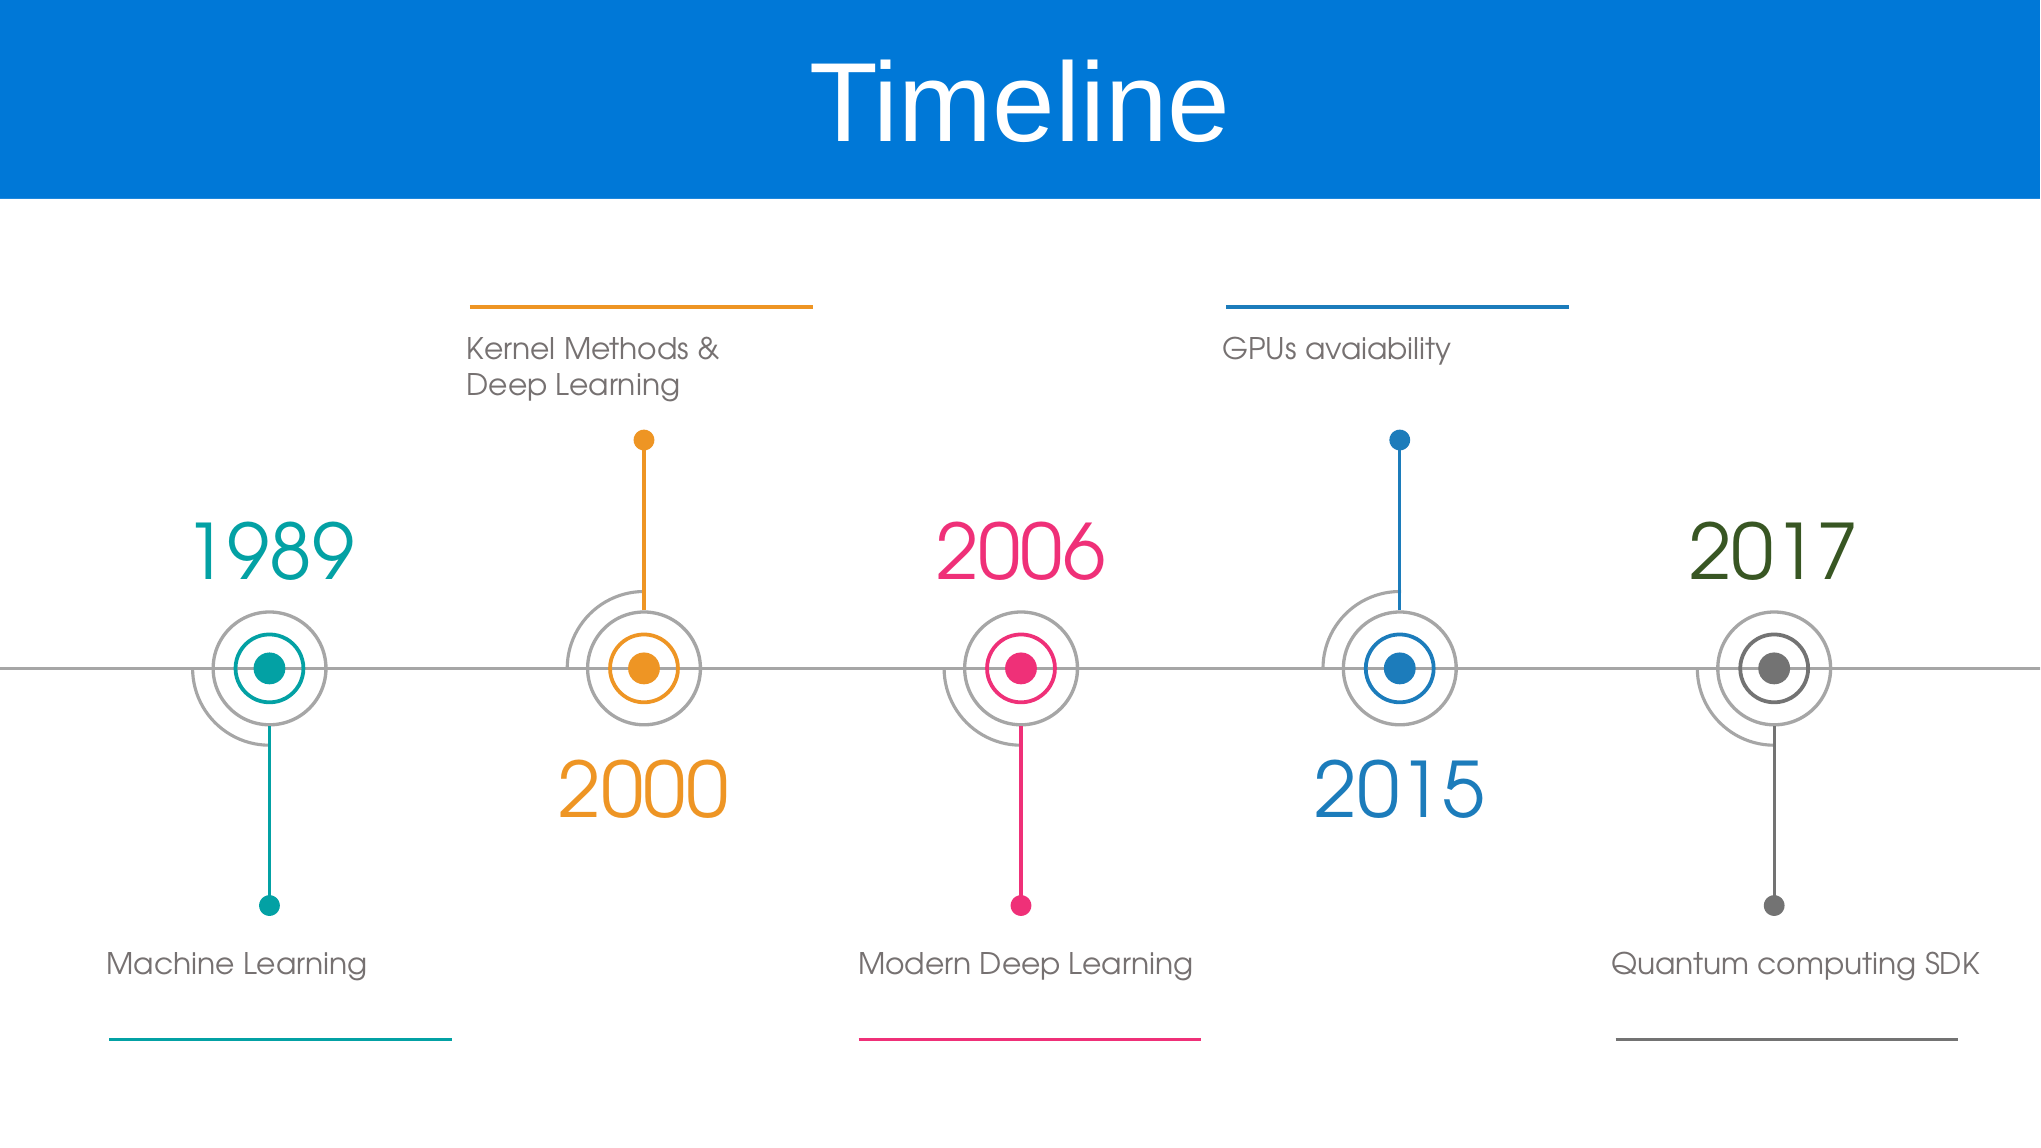

Timeline
Kernel Methods &
Deep Learning
GPUs avaiability

1989
2006
2017

2000
2015

Machine Learning
Modern Deep Learning
Quantum computing SDK